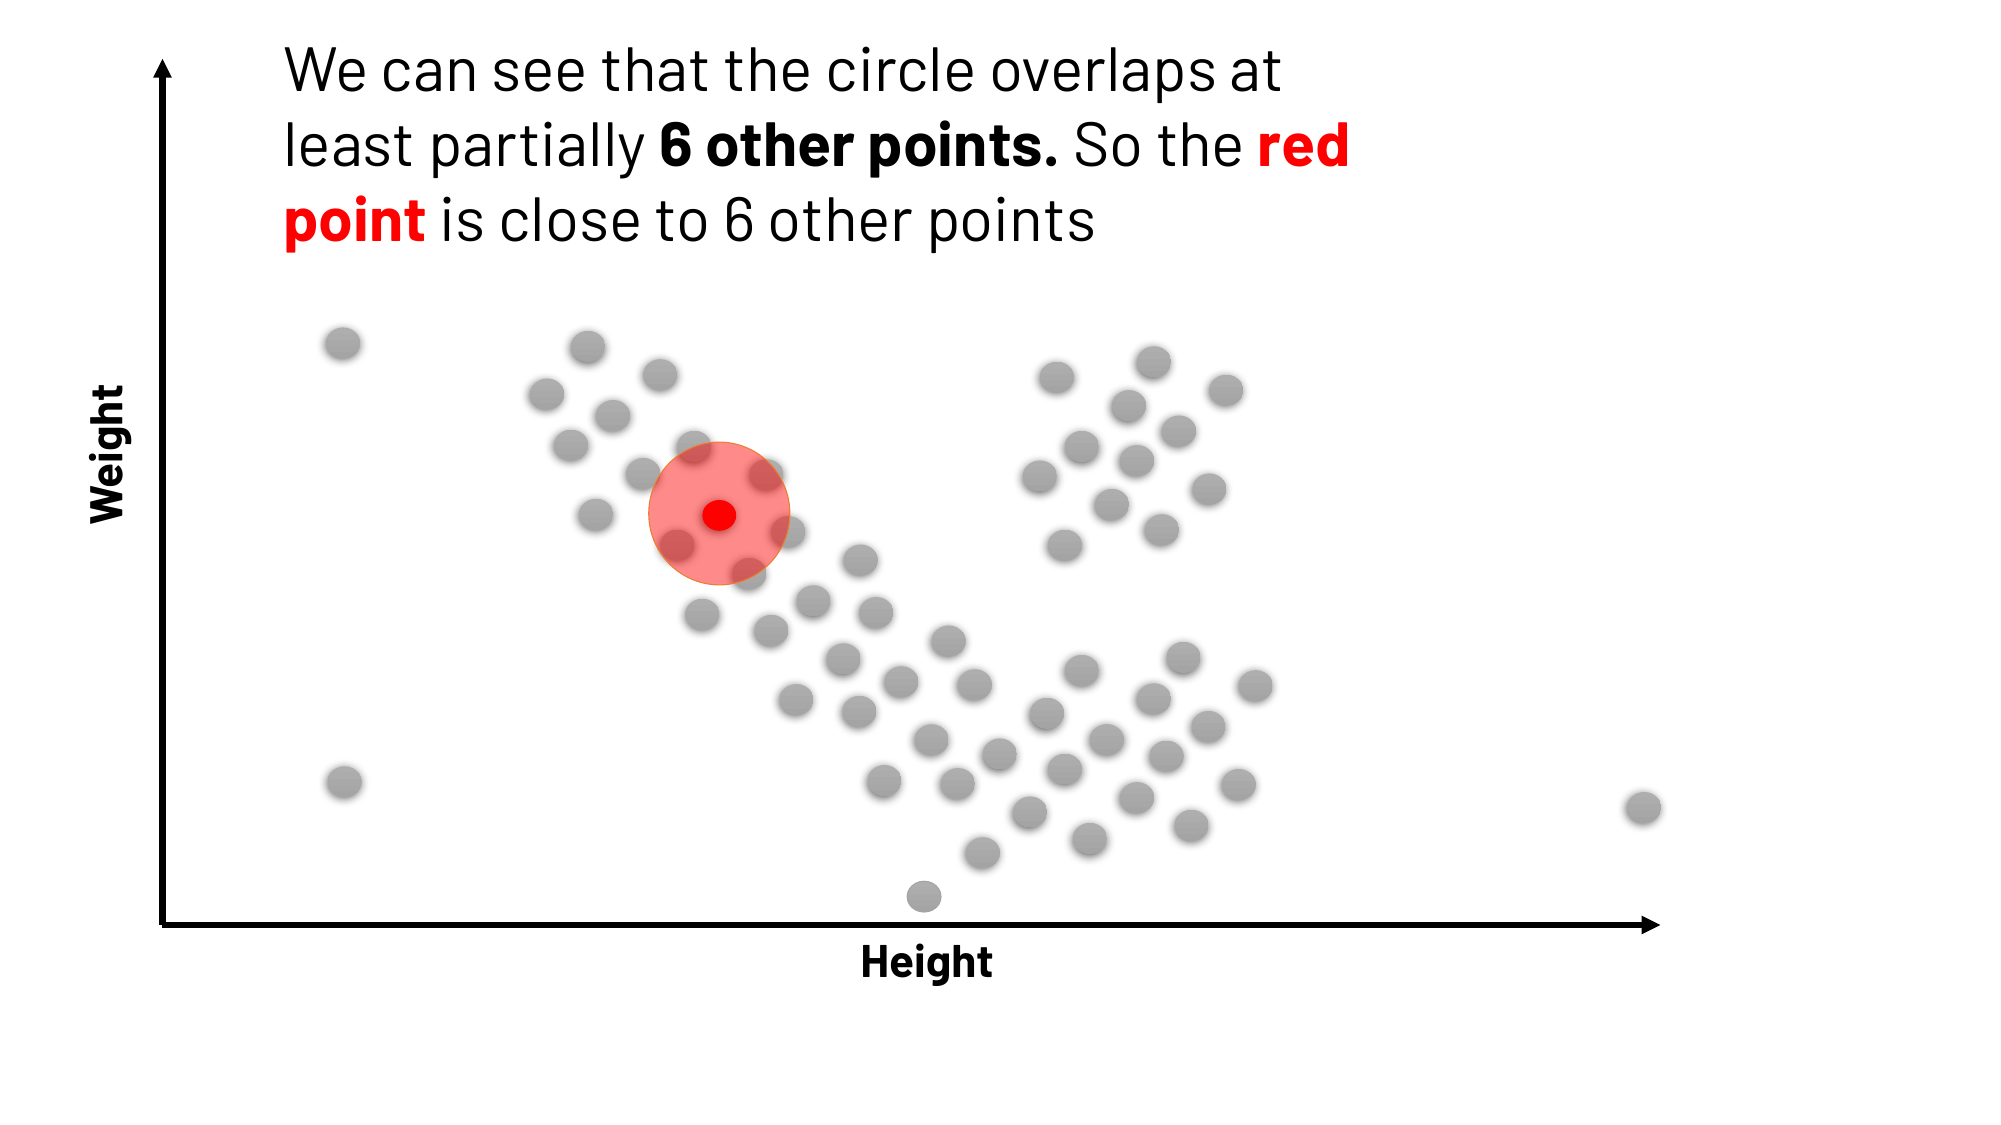

We can see that the circle overlaps at least partially 6 other points. So the red point is close to 6 other points

Weight

Height